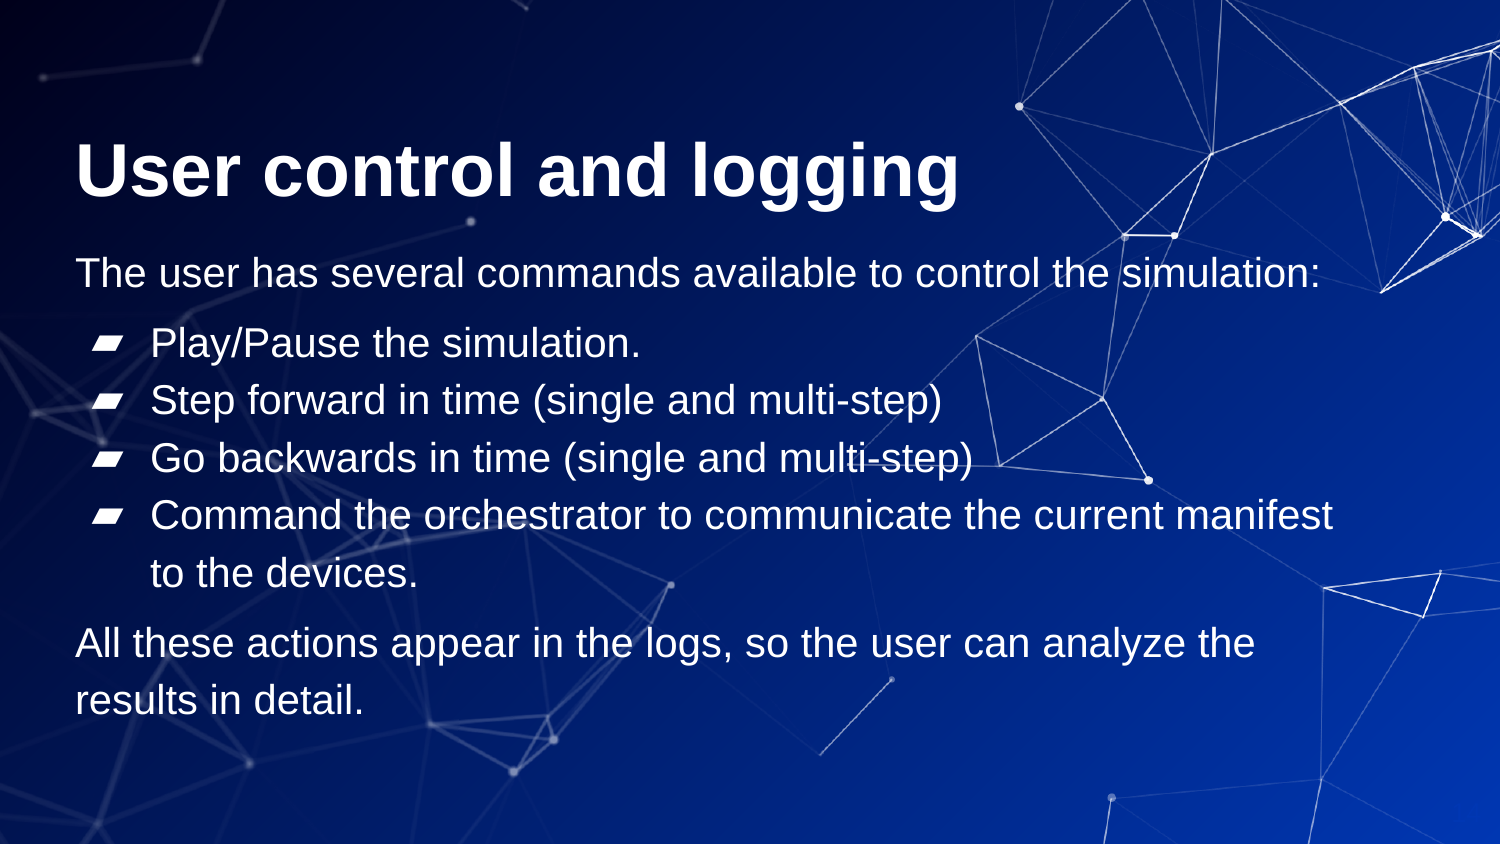

# User control and logging
The user has several commands available to control the simulation:
Play/Pause the simulation.
Step forward in time (single and multi-step)
Go backwards in time (single and multi-step)
Command the orchestrator to communicate the current manifest to the devices.
All these actions appear in the logs, so the user can analyze the results in detail.
14